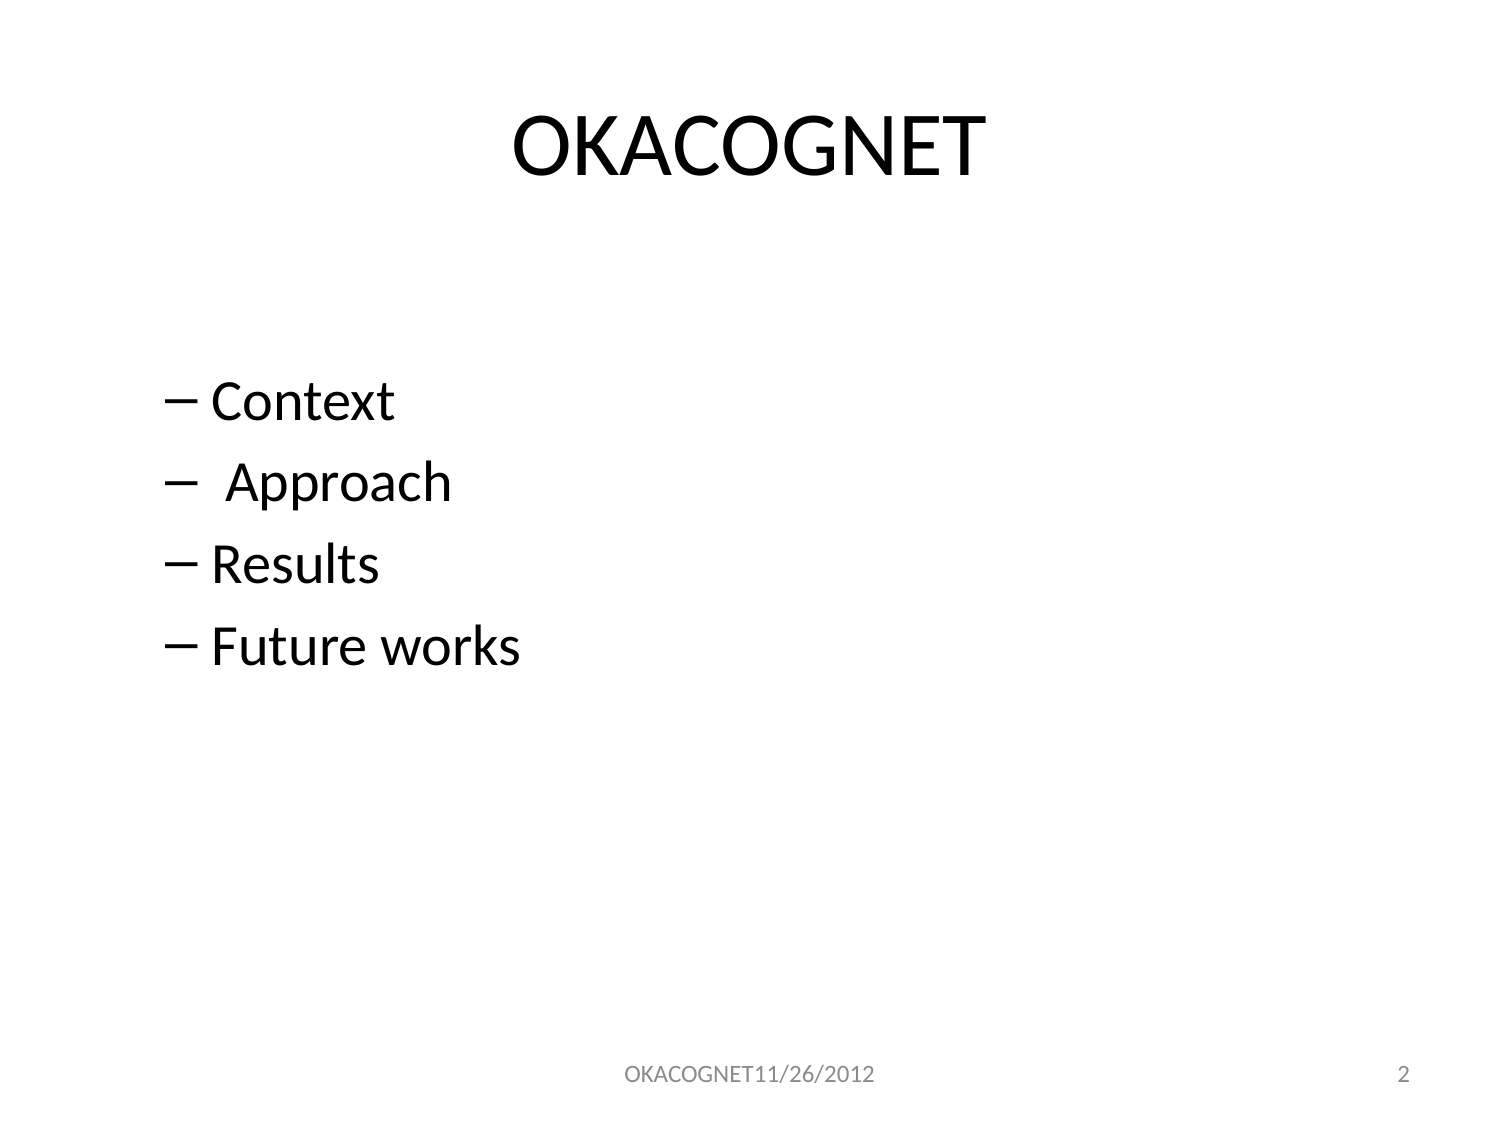

# OKACOGNET

Context
 Approach
Results
Future works
OKACOGNET11/26/2012
2